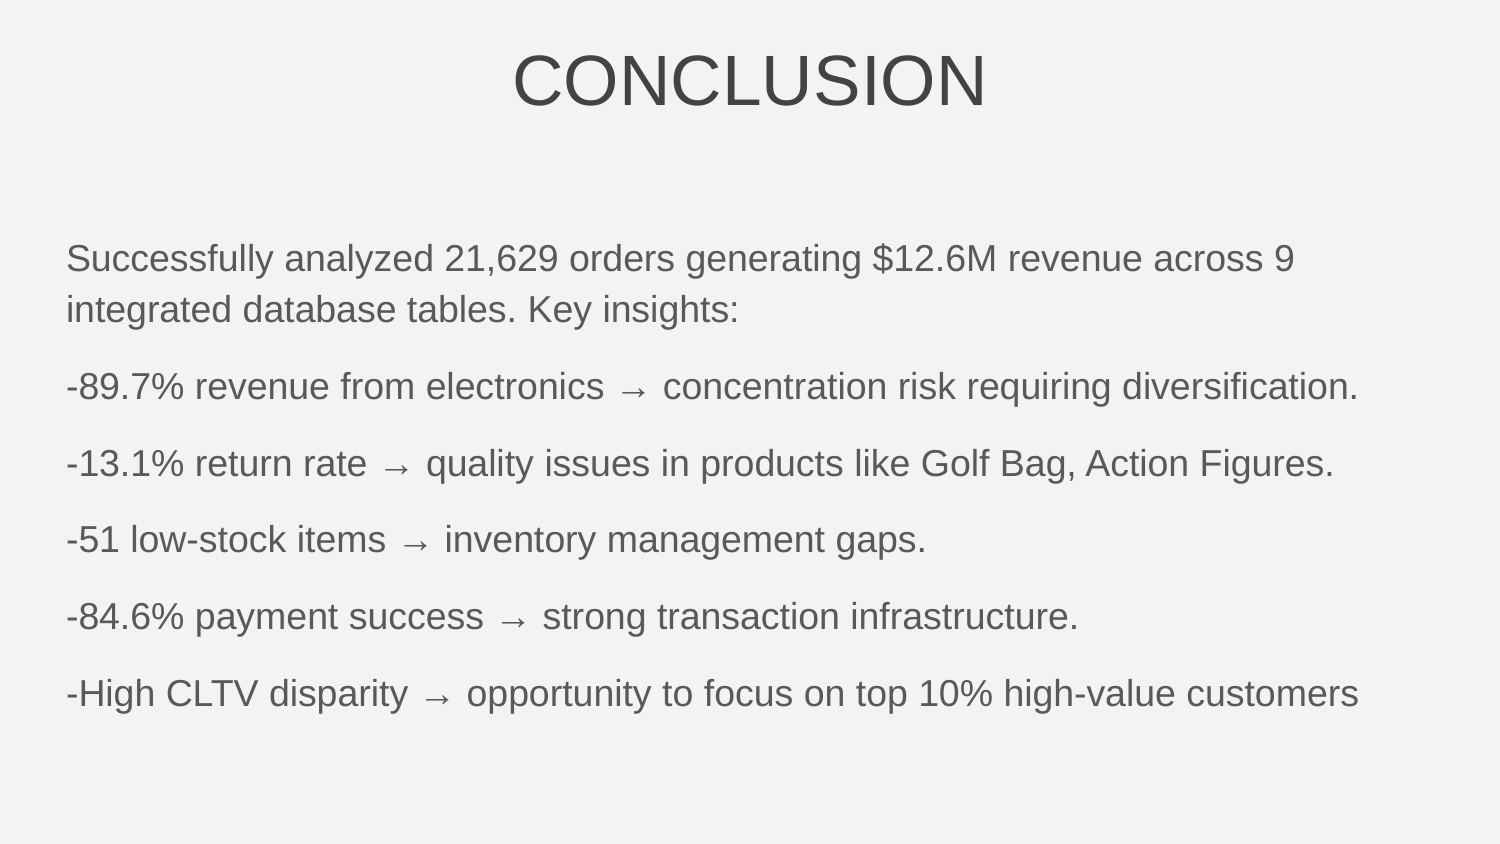

# CONCLUSION
Successfully analyzed 21,629 orders generating $12.6M revenue across 9 integrated database tables. Key insights:
-89.7% revenue from electronics → concentration risk requiring diversification.
-13.1% return rate → quality issues in products like Golf Bag, Action Figures.
-51 low-stock items → inventory management gaps.
-84.6% payment success → strong transaction infrastructure.
-High CLTV disparity → opportunity to focus on top 10% high-value customers